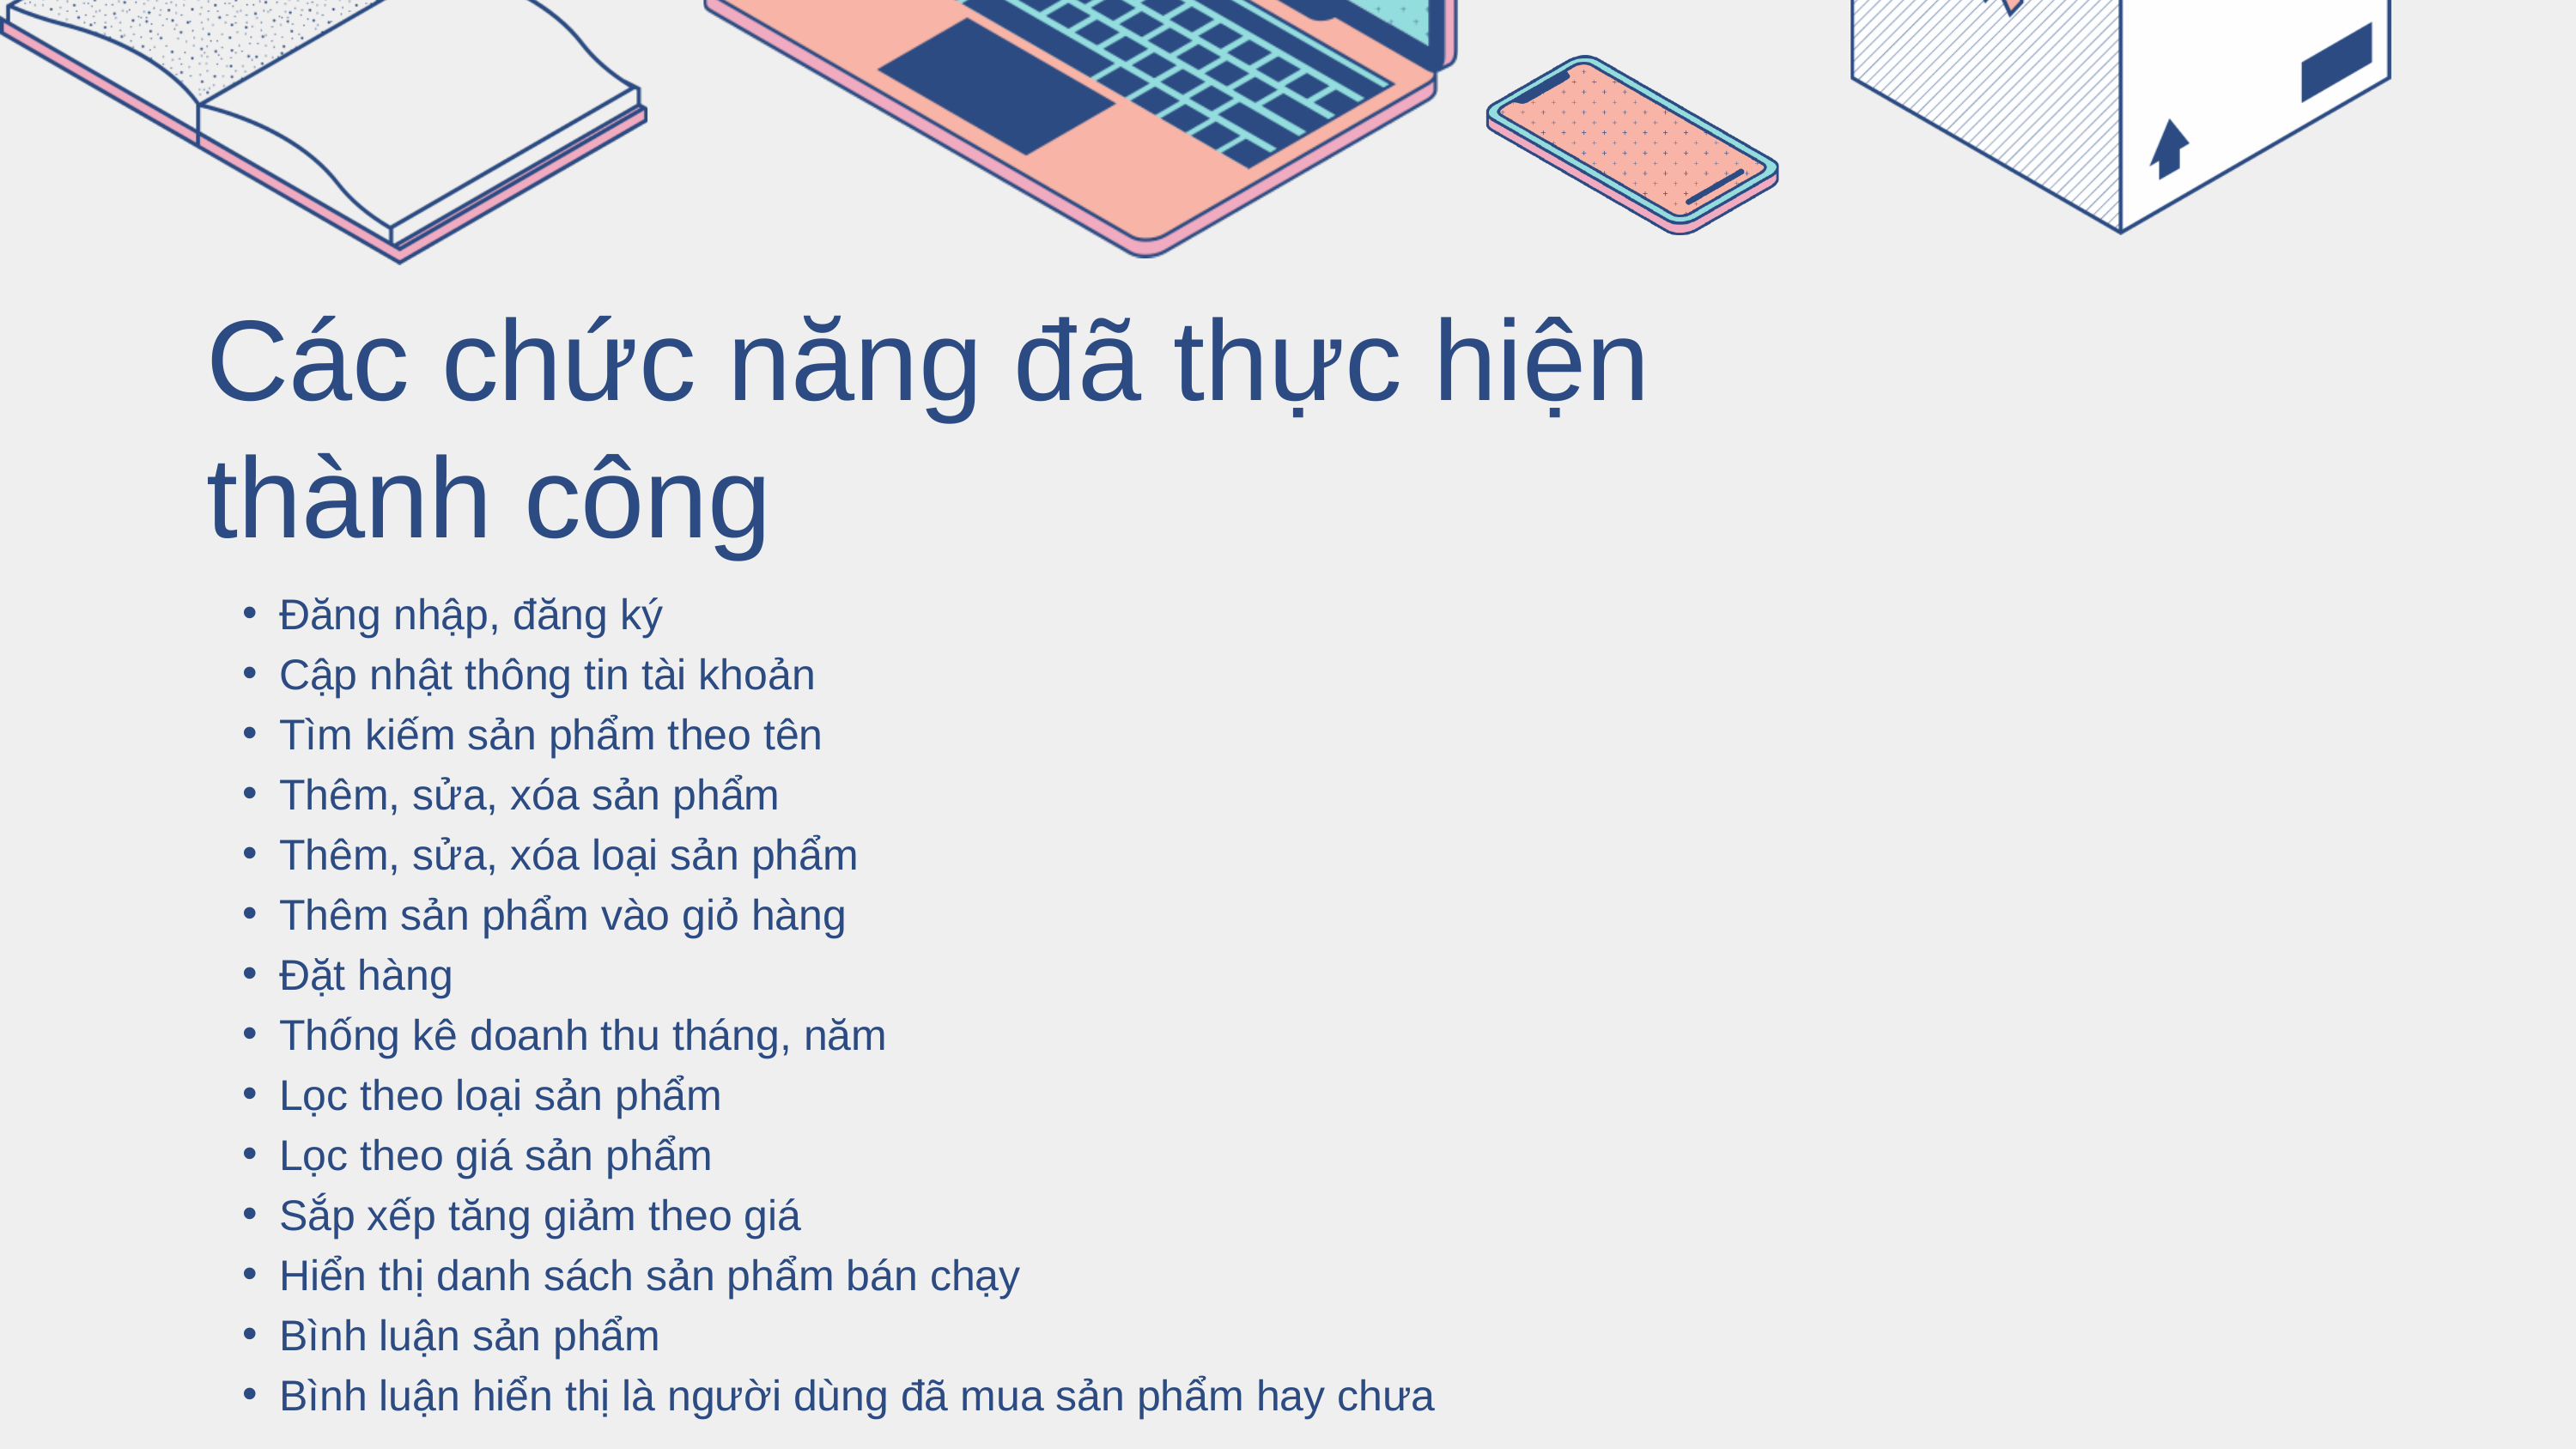

Các chức năng đã thực hiện thành công
Đăng nhập, đăng ký
Cập nhật thông tin tài khoản
Tìm kiếm sản phẩm theo tên
Thêm, sửa, xóa sản phẩm
Thêm, sửa, xóa loại sản phẩm
Thêm sản phẩm vào giỏ hàng
Đặt hàng
Thống kê doanh thu tháng, năm
Lọc theo loại sản phẩm
Lọc theo giá sản phẩm
Sắp xếp tăng giảm theo giá
Hiển thị danh sách sản phẩm bán chạy
Bình luận sản phẩm
Bình luận hiển thị là người dùng đã mua sản phẩm hay chưa